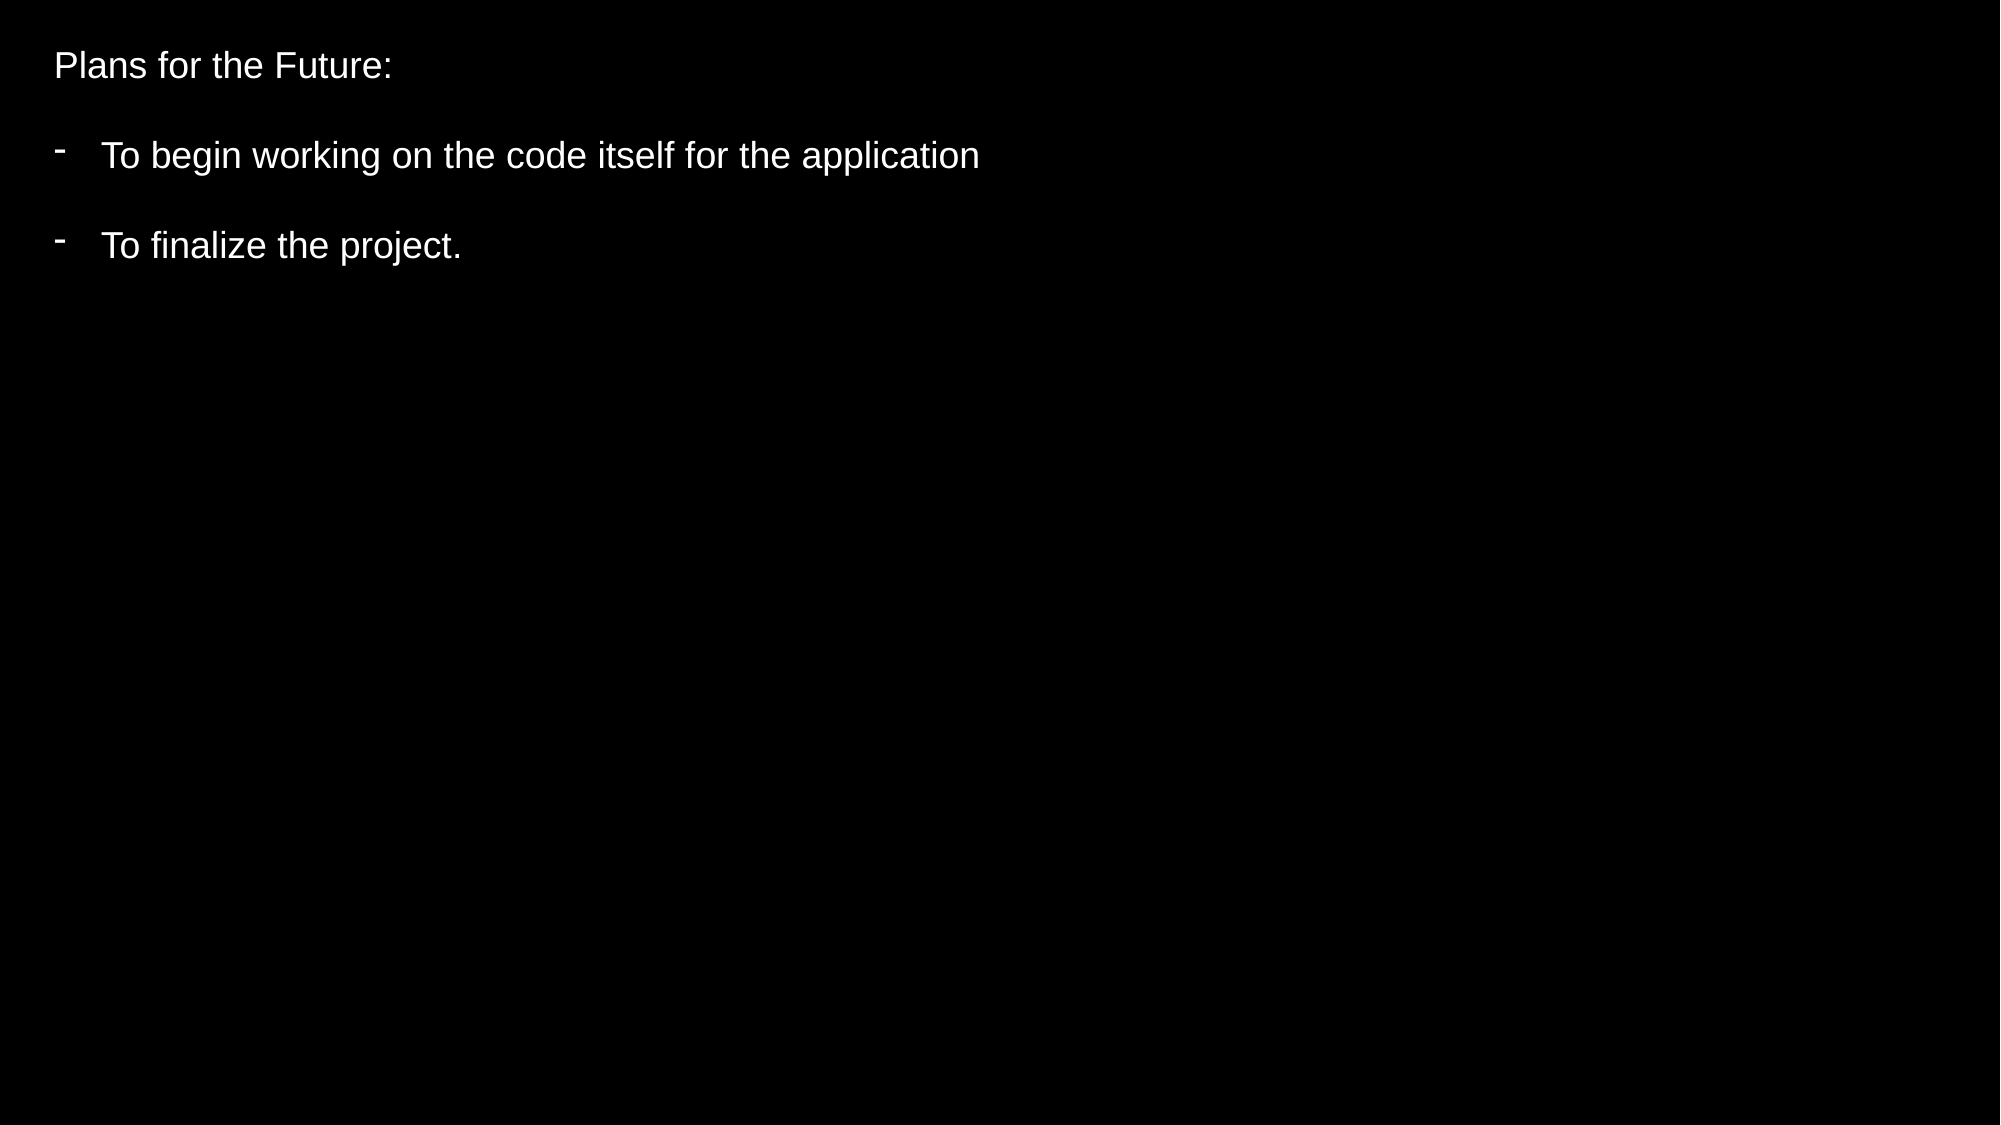

Plans for the Future:

To begin working on the code itself for the application

To finalize the project.